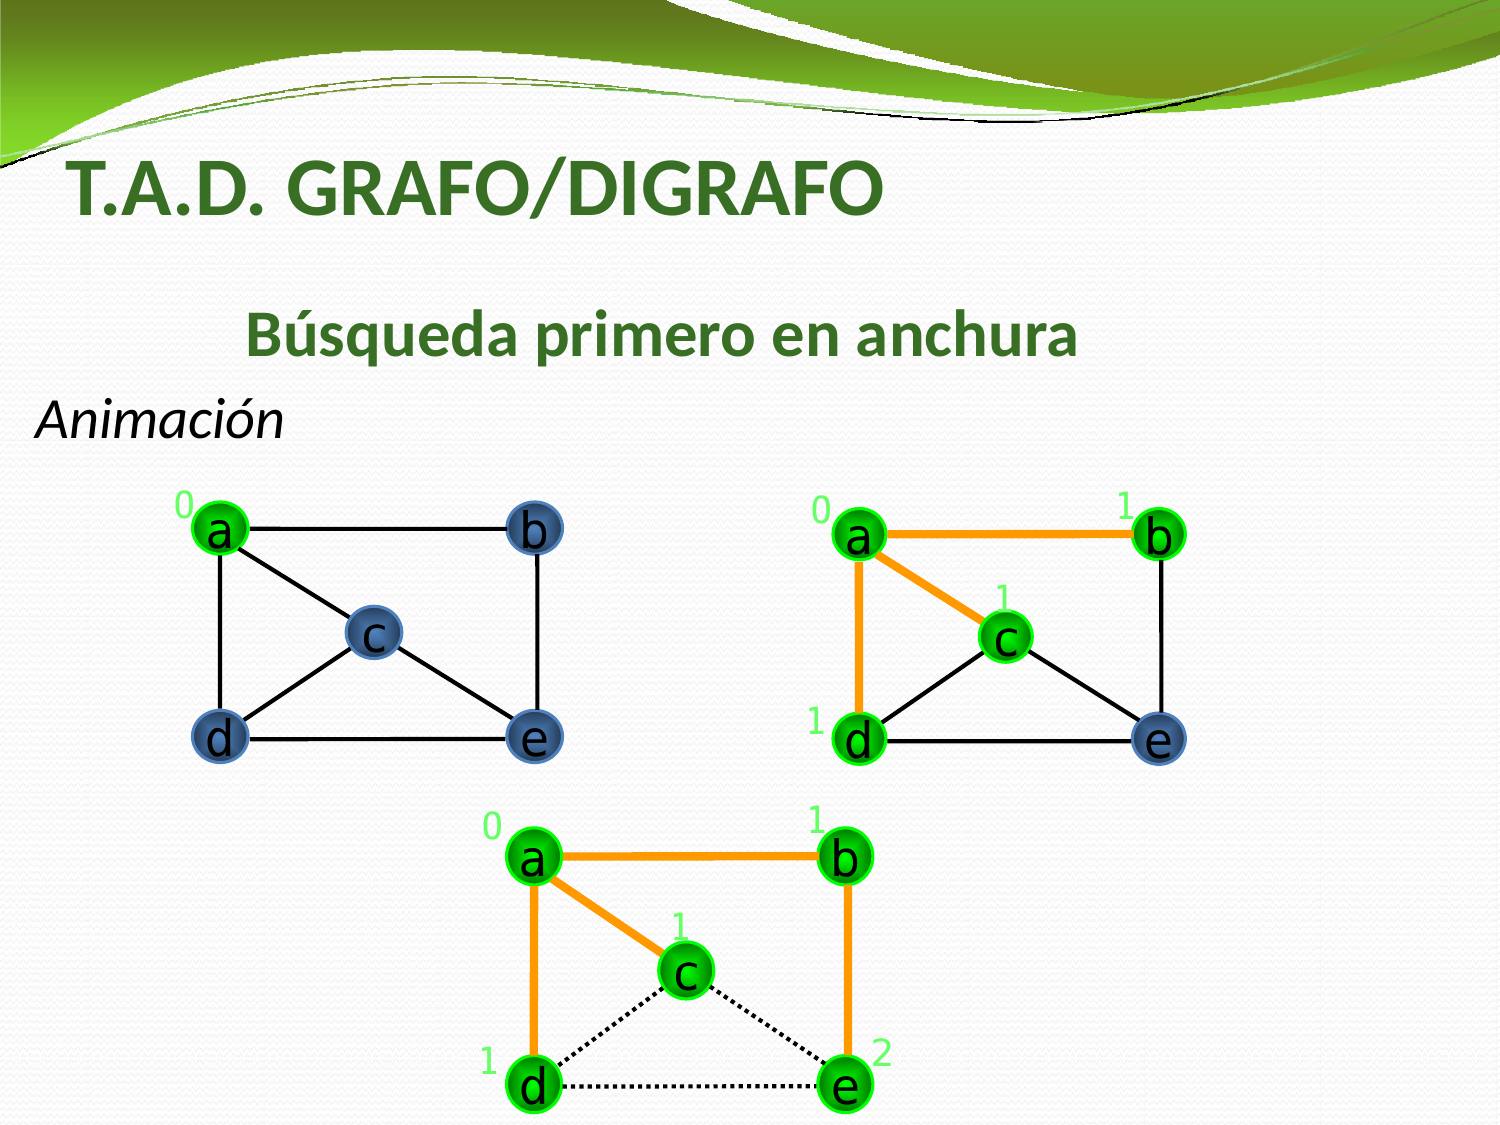

T.A.D. GRAFO/DIGRAFO
# Búsqueda primero en anchura
Animación
0
a
b

c

d
e

1
0
a
b

1
c

1
d
e

1
0
a
b

c

d
e

1
2
1